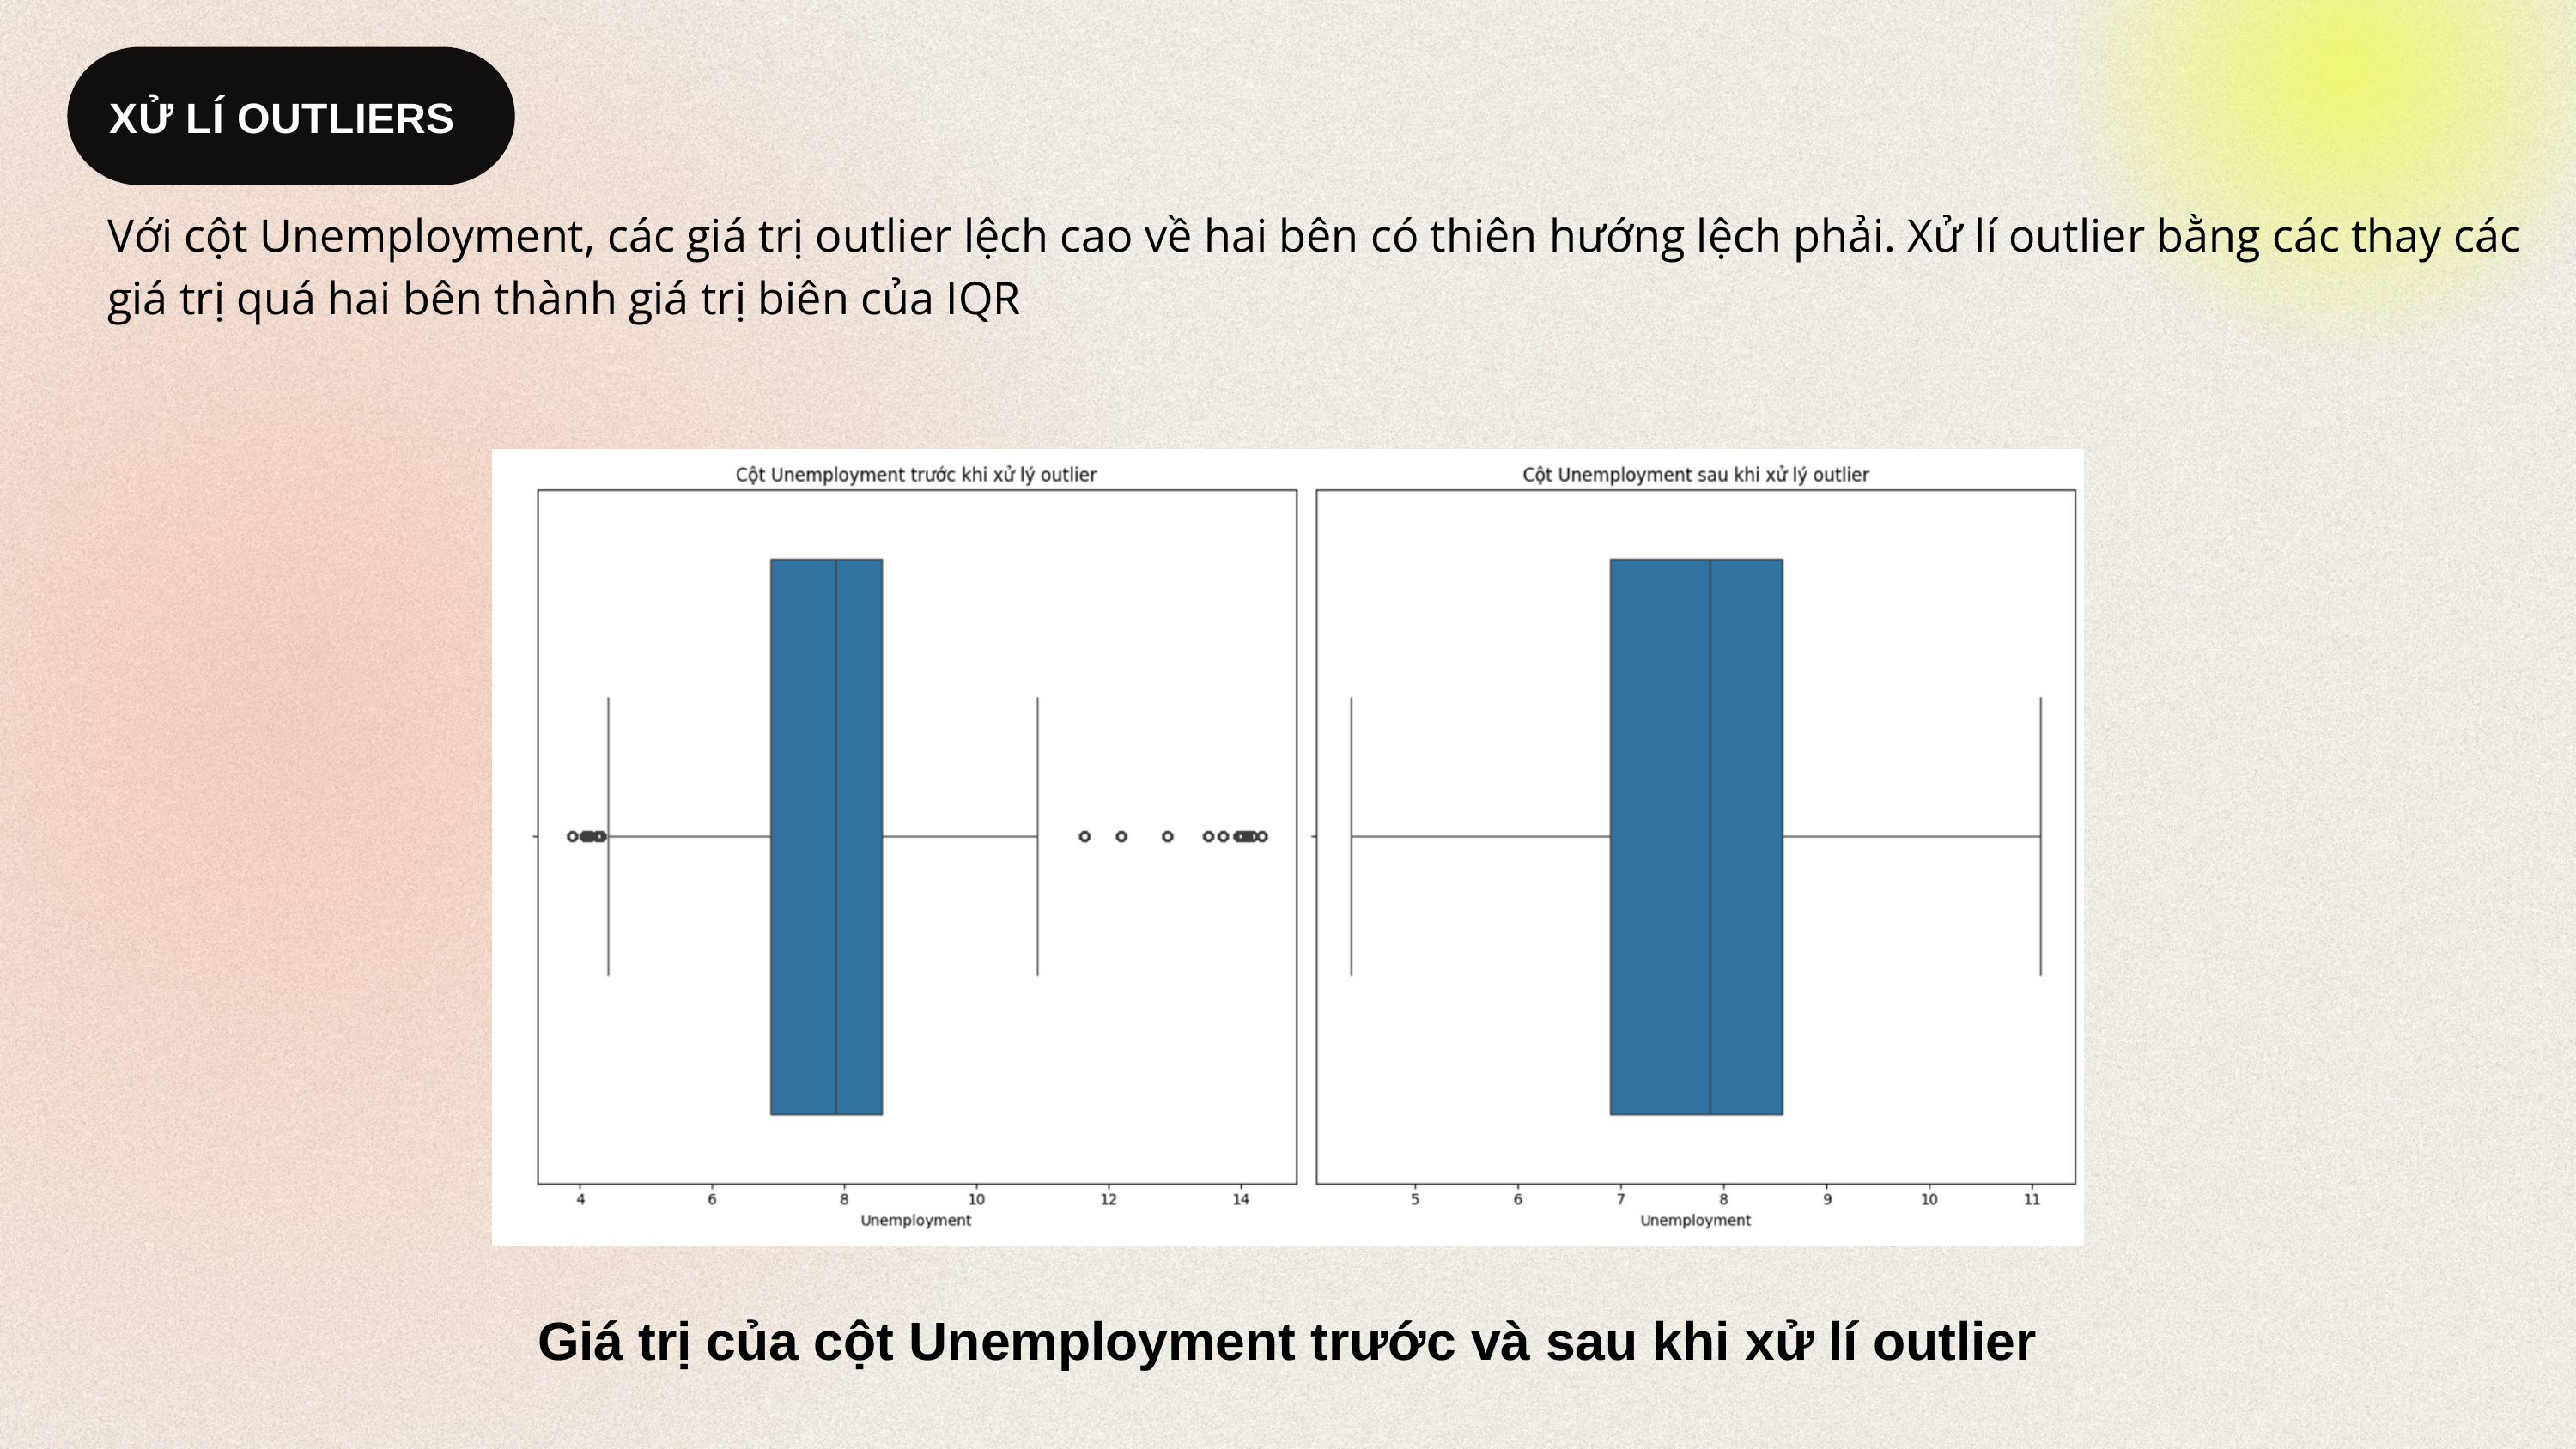

XỬ LÍ OUTLIERS
Với cột Unemployment, các giá trị outlier lệch cao về hai bên có thiên hướng lệch phải. Xử lí outlier bằng các thay các giá trị quá hai bên thành giá trị biên của IQR

Giá trị của cột Unemployment trước và sau khi xử lí outlier